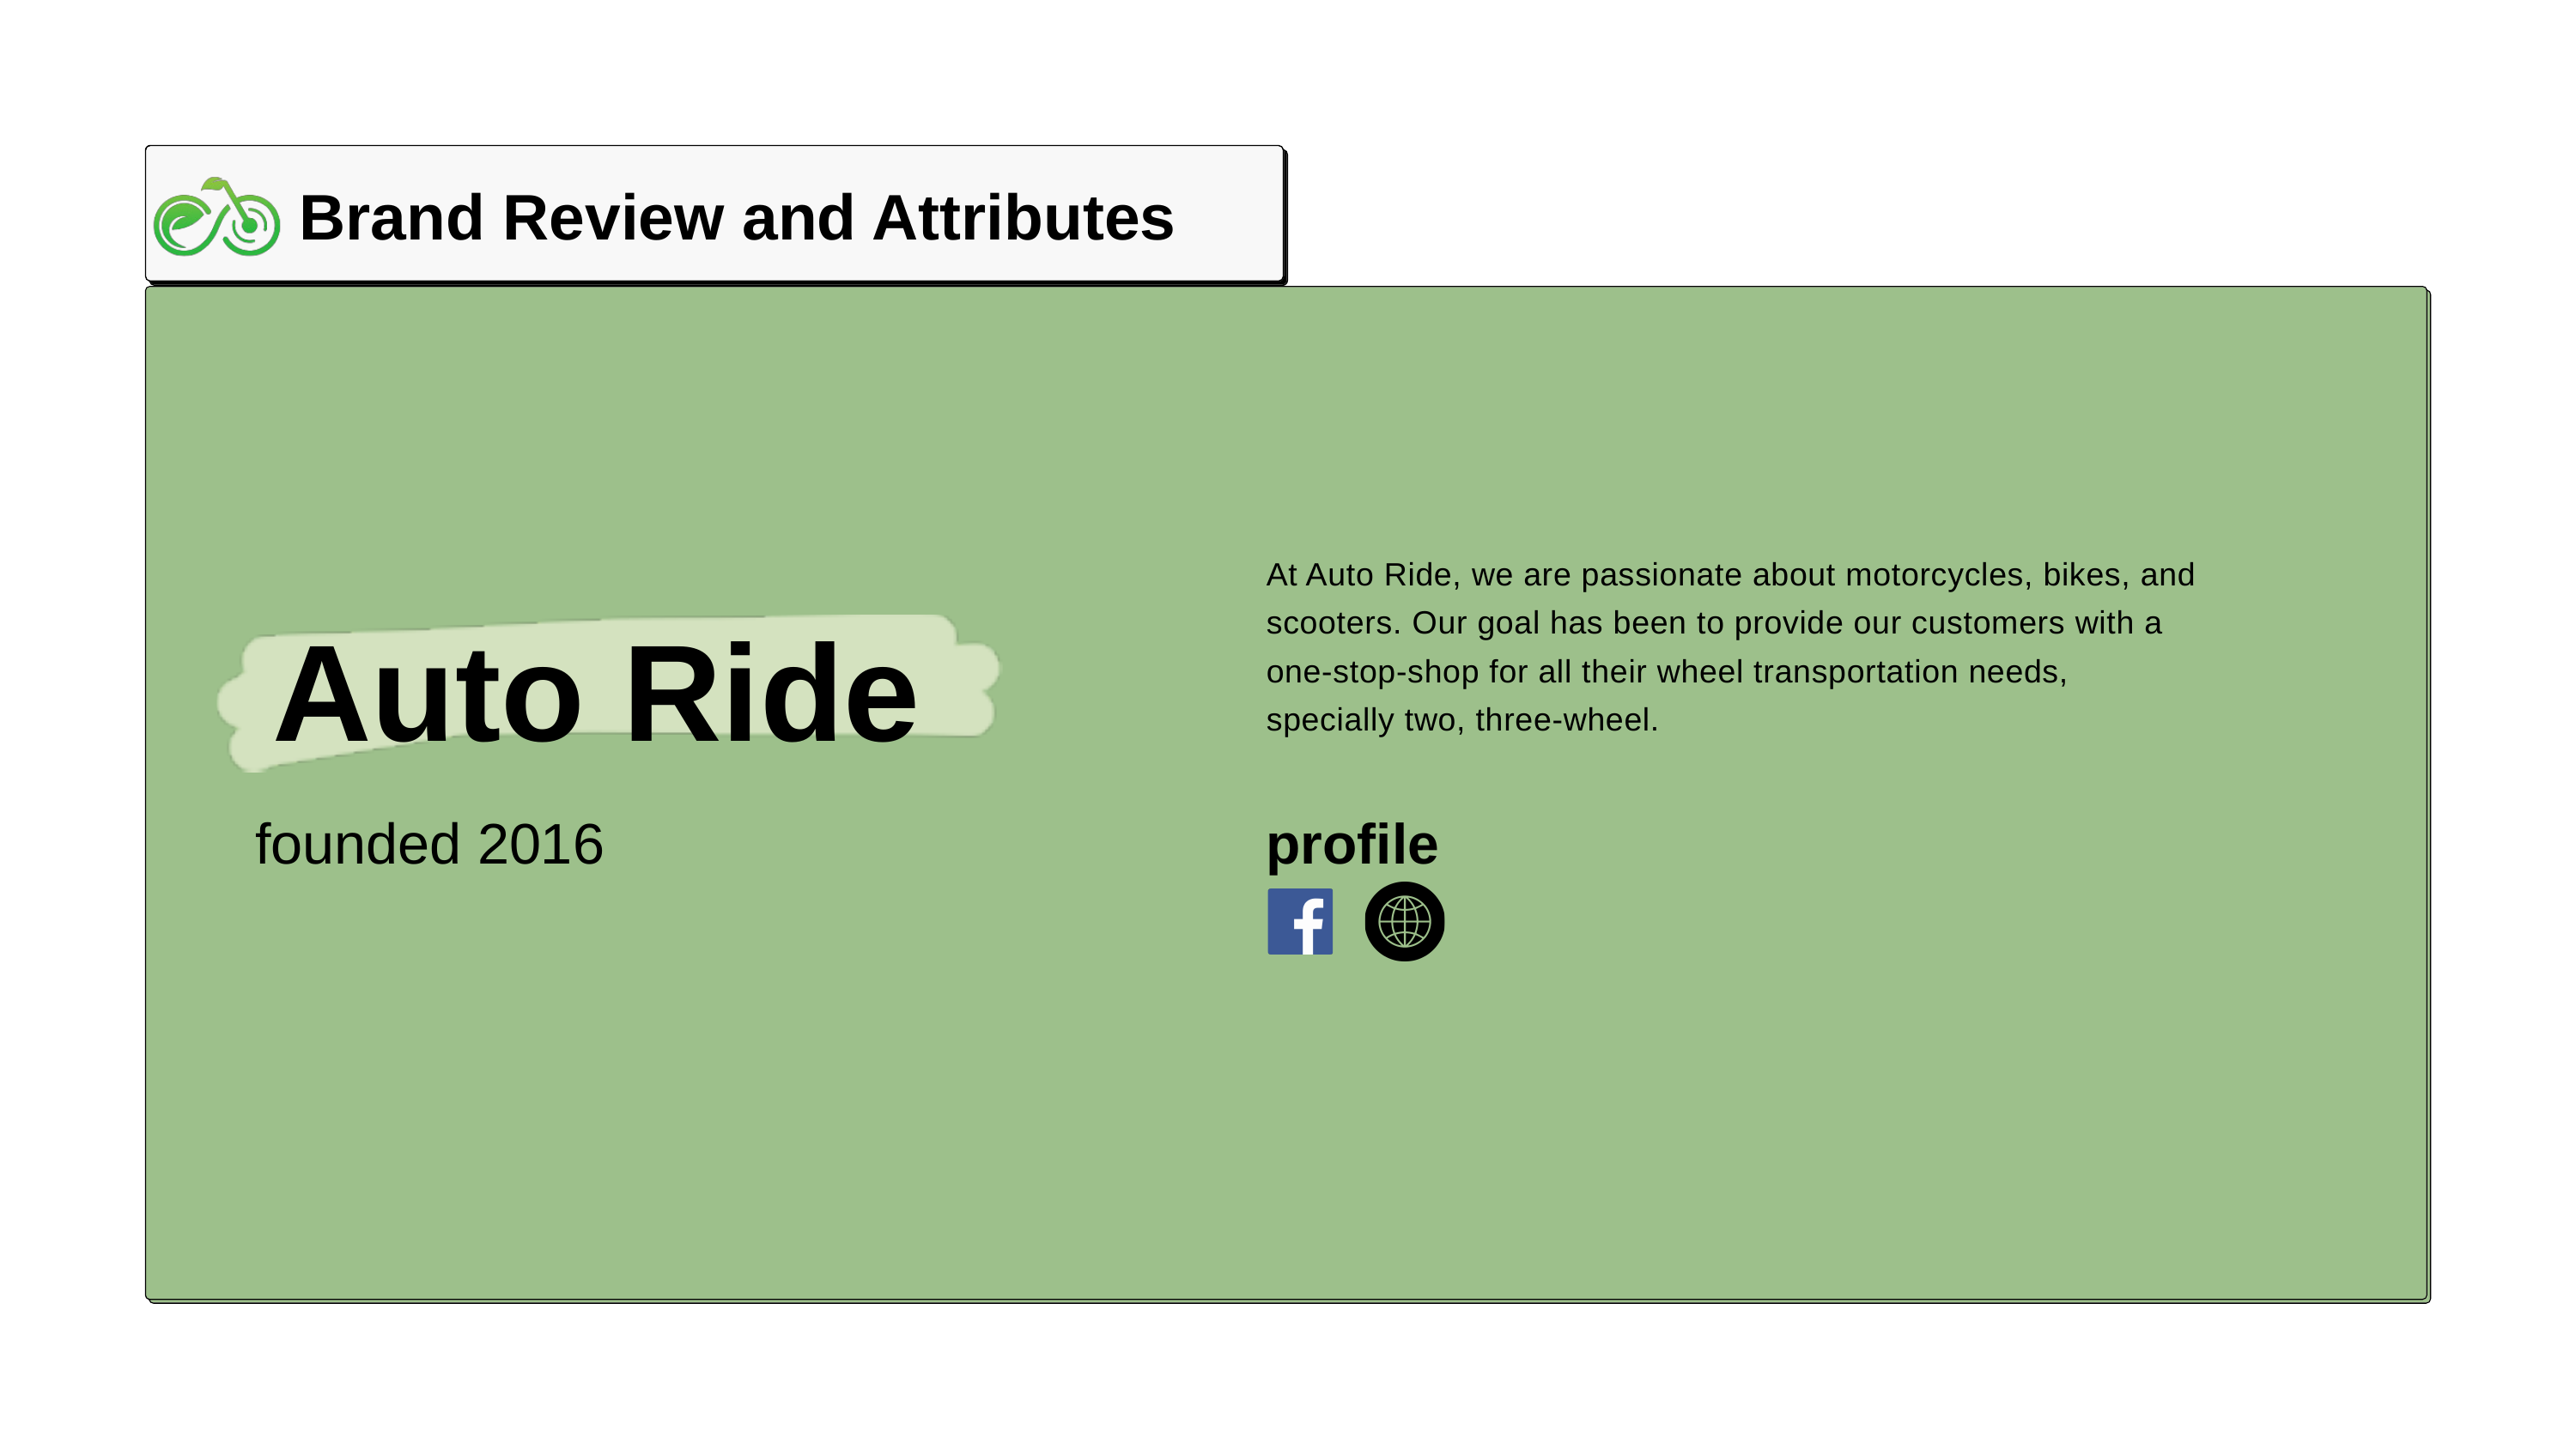

Brand Review and Attributes

At Auto Ride, we are passionate about motorcycles, bikes, and scooters. Our goal has been to provide our customers with a one-stop-shop for all their wheel transportation needs, specially two, three-wheel.

Auto Ride
founded 2016
profile